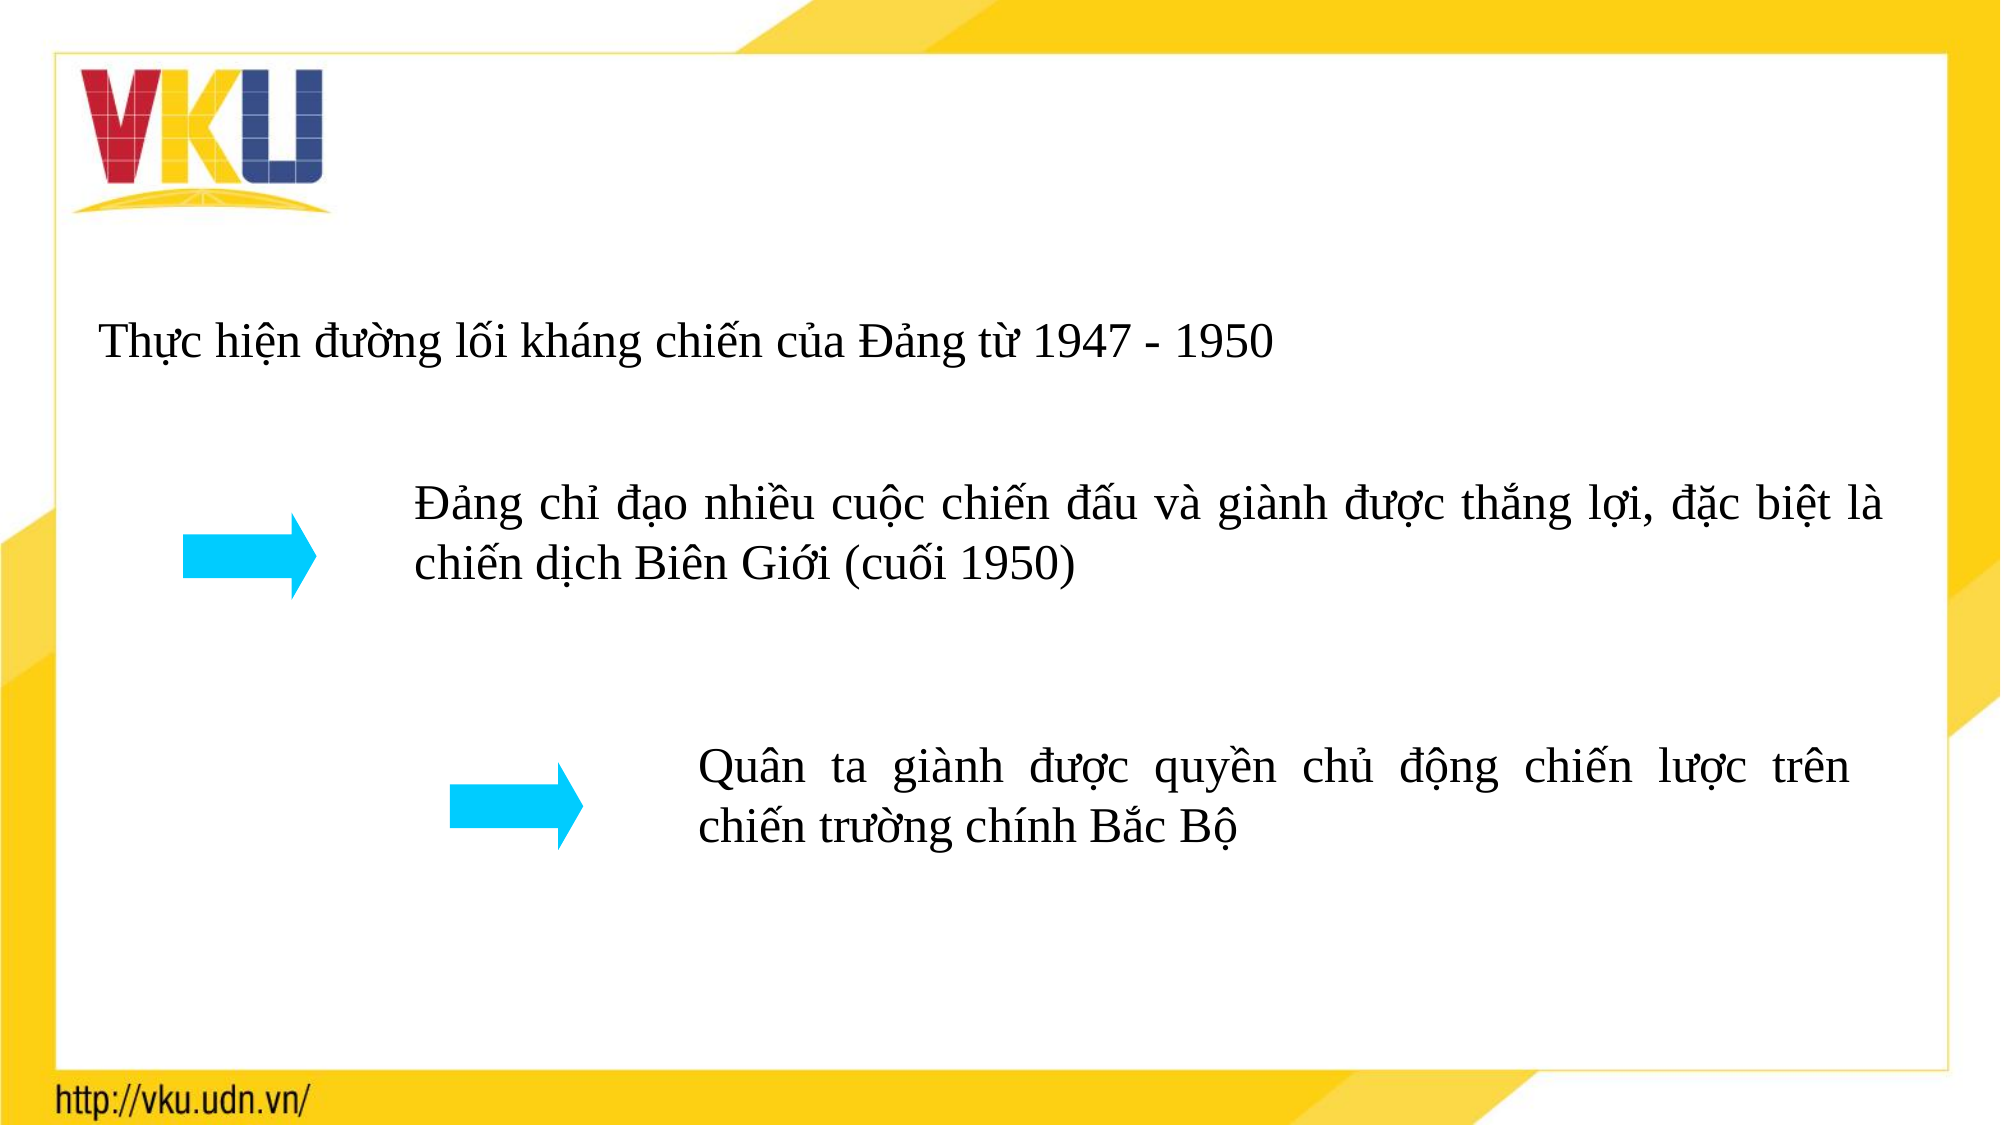

Thực hiện đường lối kháng chiến của Đảng từ 1947 - 1950
Đảng chỉ đạo nhiều cuộc chiến đấu và giành được thắng lợi, đặc biệt là chiến dịch Biên Giới (cuối 1950)

Quân ta giành được quyền chủ động chiến lược trên chiến trường chính Bắc Bộ